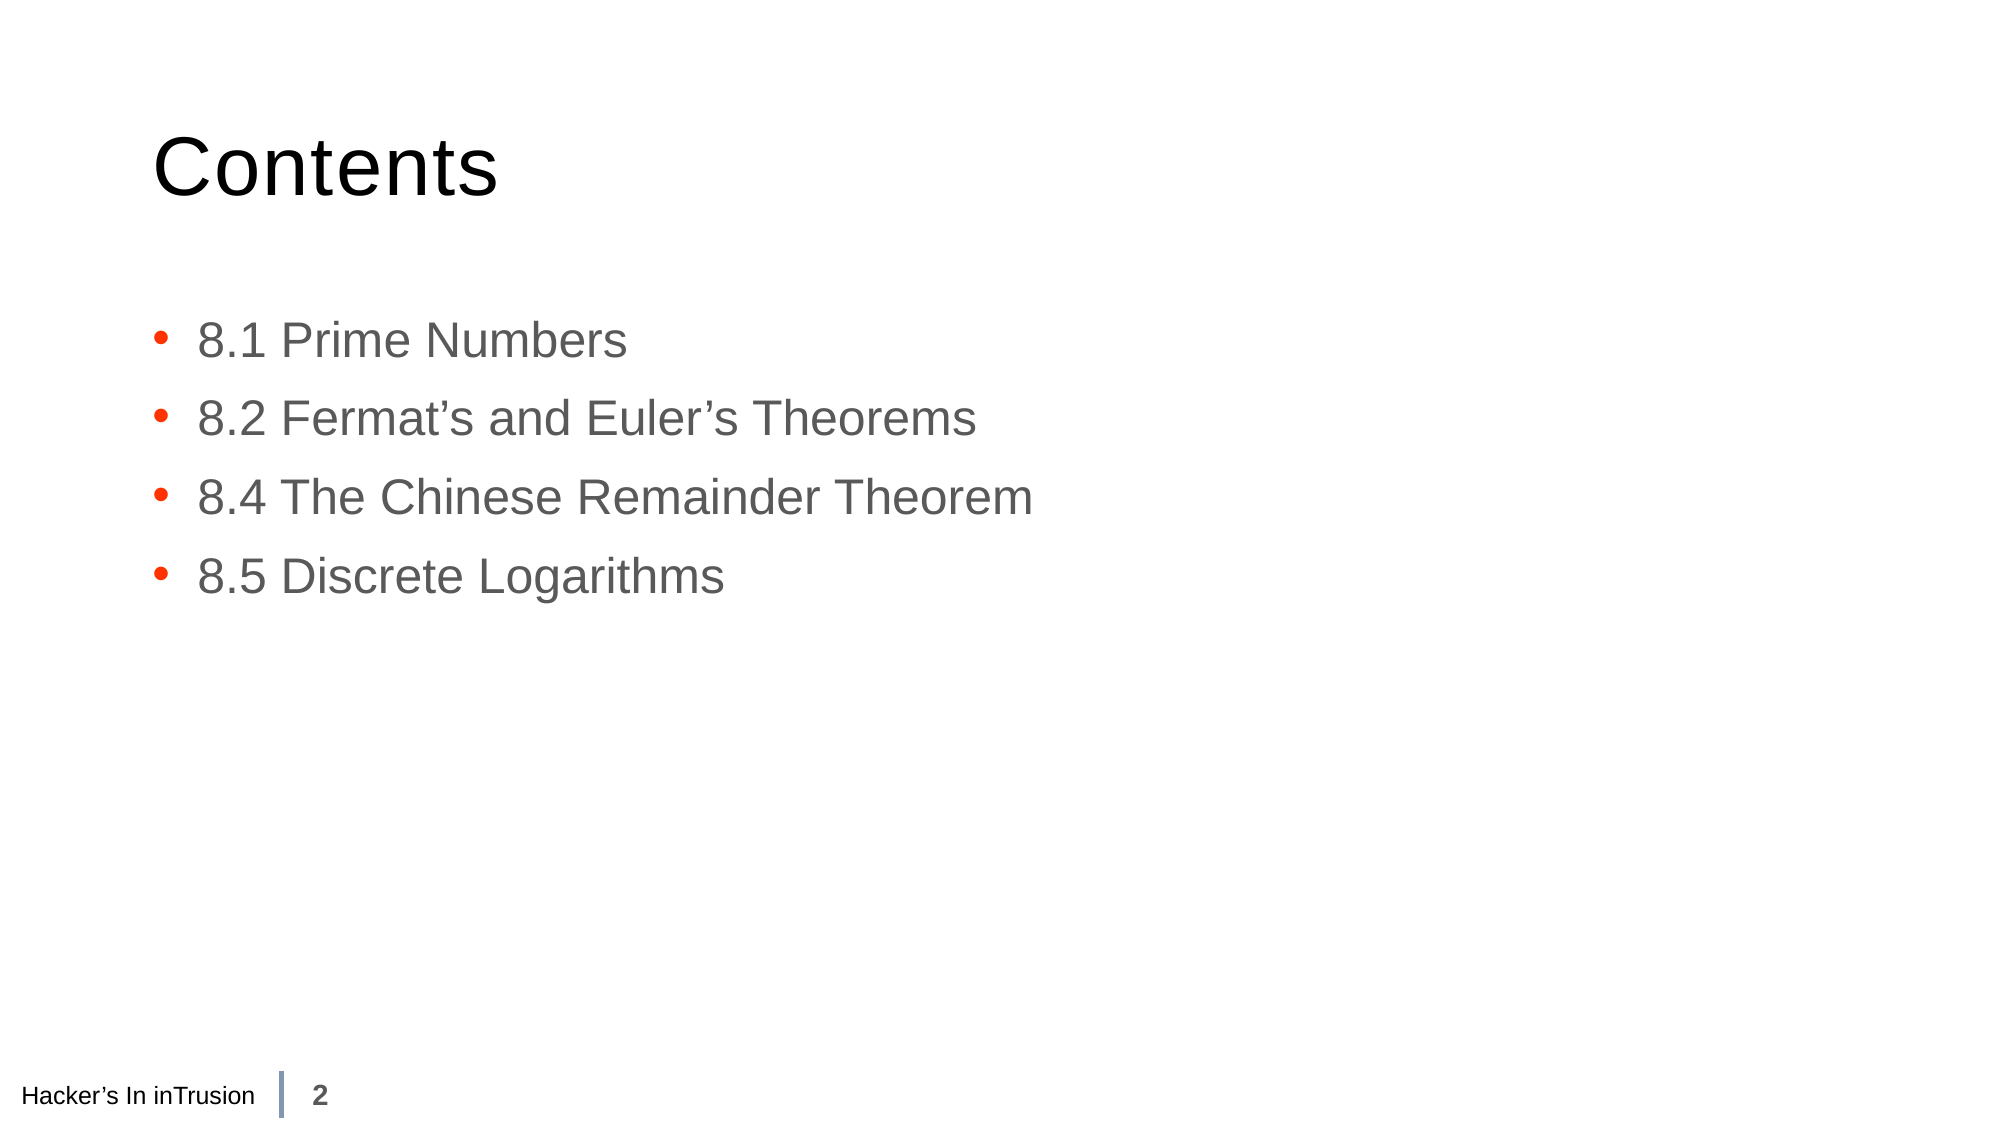

# Contents
8.1 Prime Numbers
8.2 Fermat’s and Euler’s Theorems
8.4 The Chinese Remainder Theorem
8.5 Discrete Logarithms